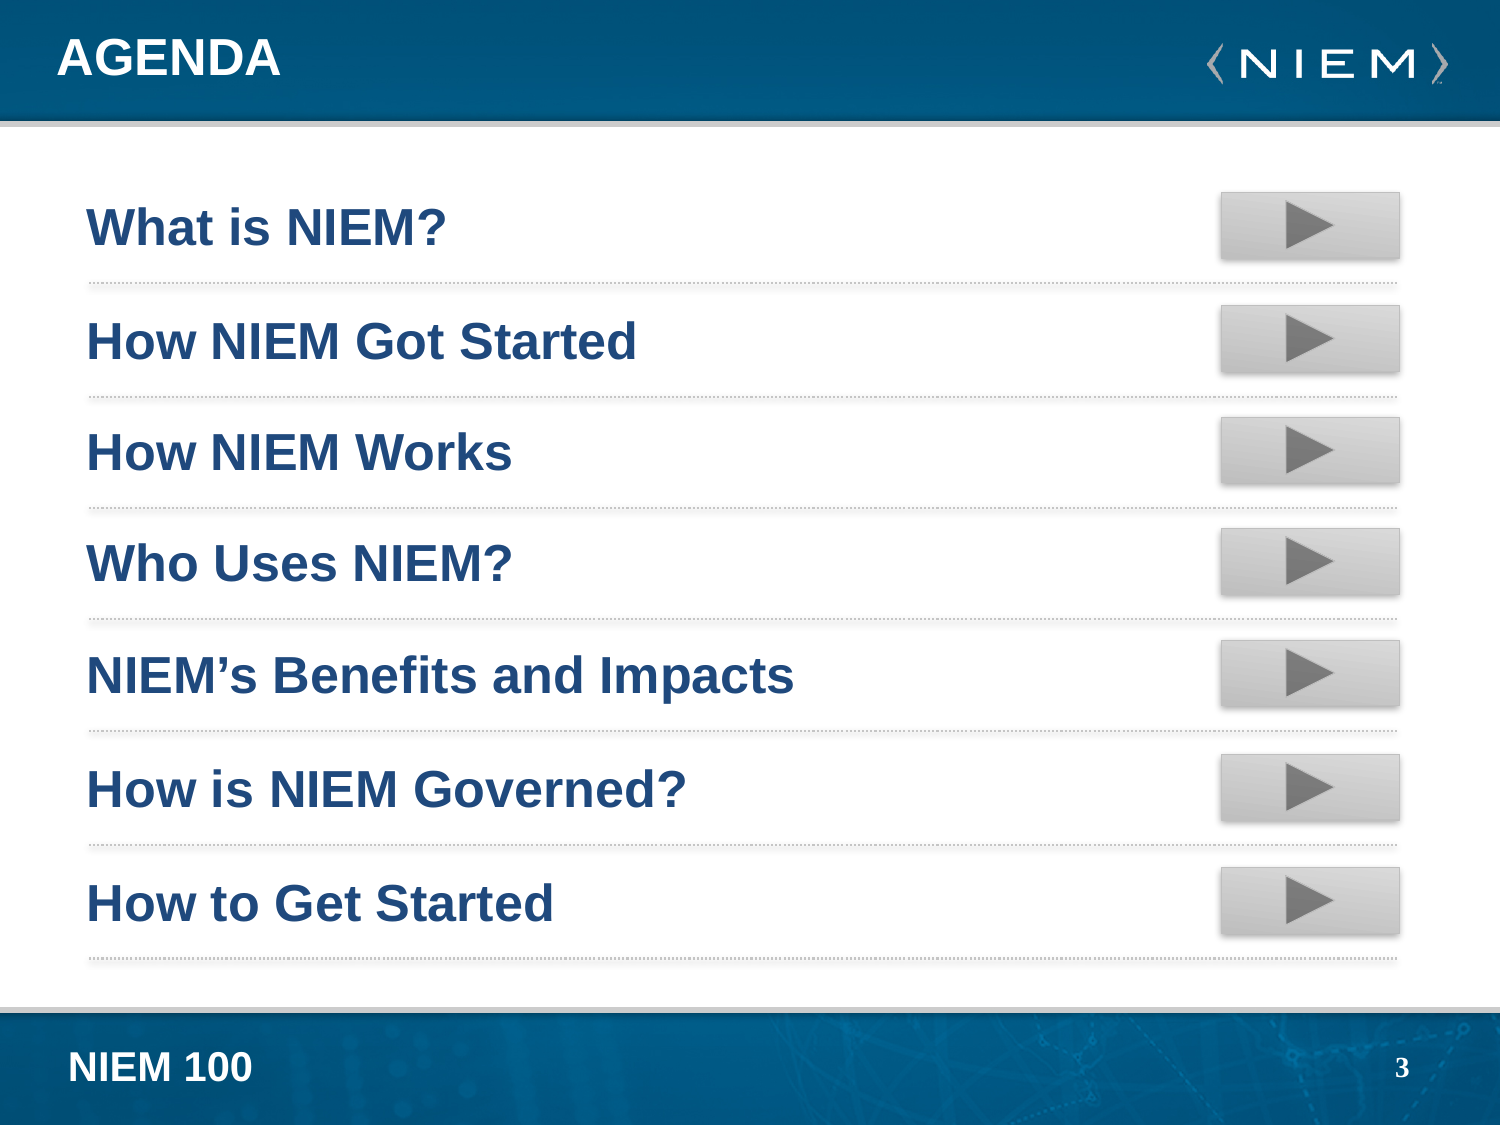

# agenda
What is NIEM?

How NIEM Got Started

How NIEM Works

Who Uses NIEM?

NIEM’s Benefits and Impacts

How is NIEM Governed?

How to Get Started

3